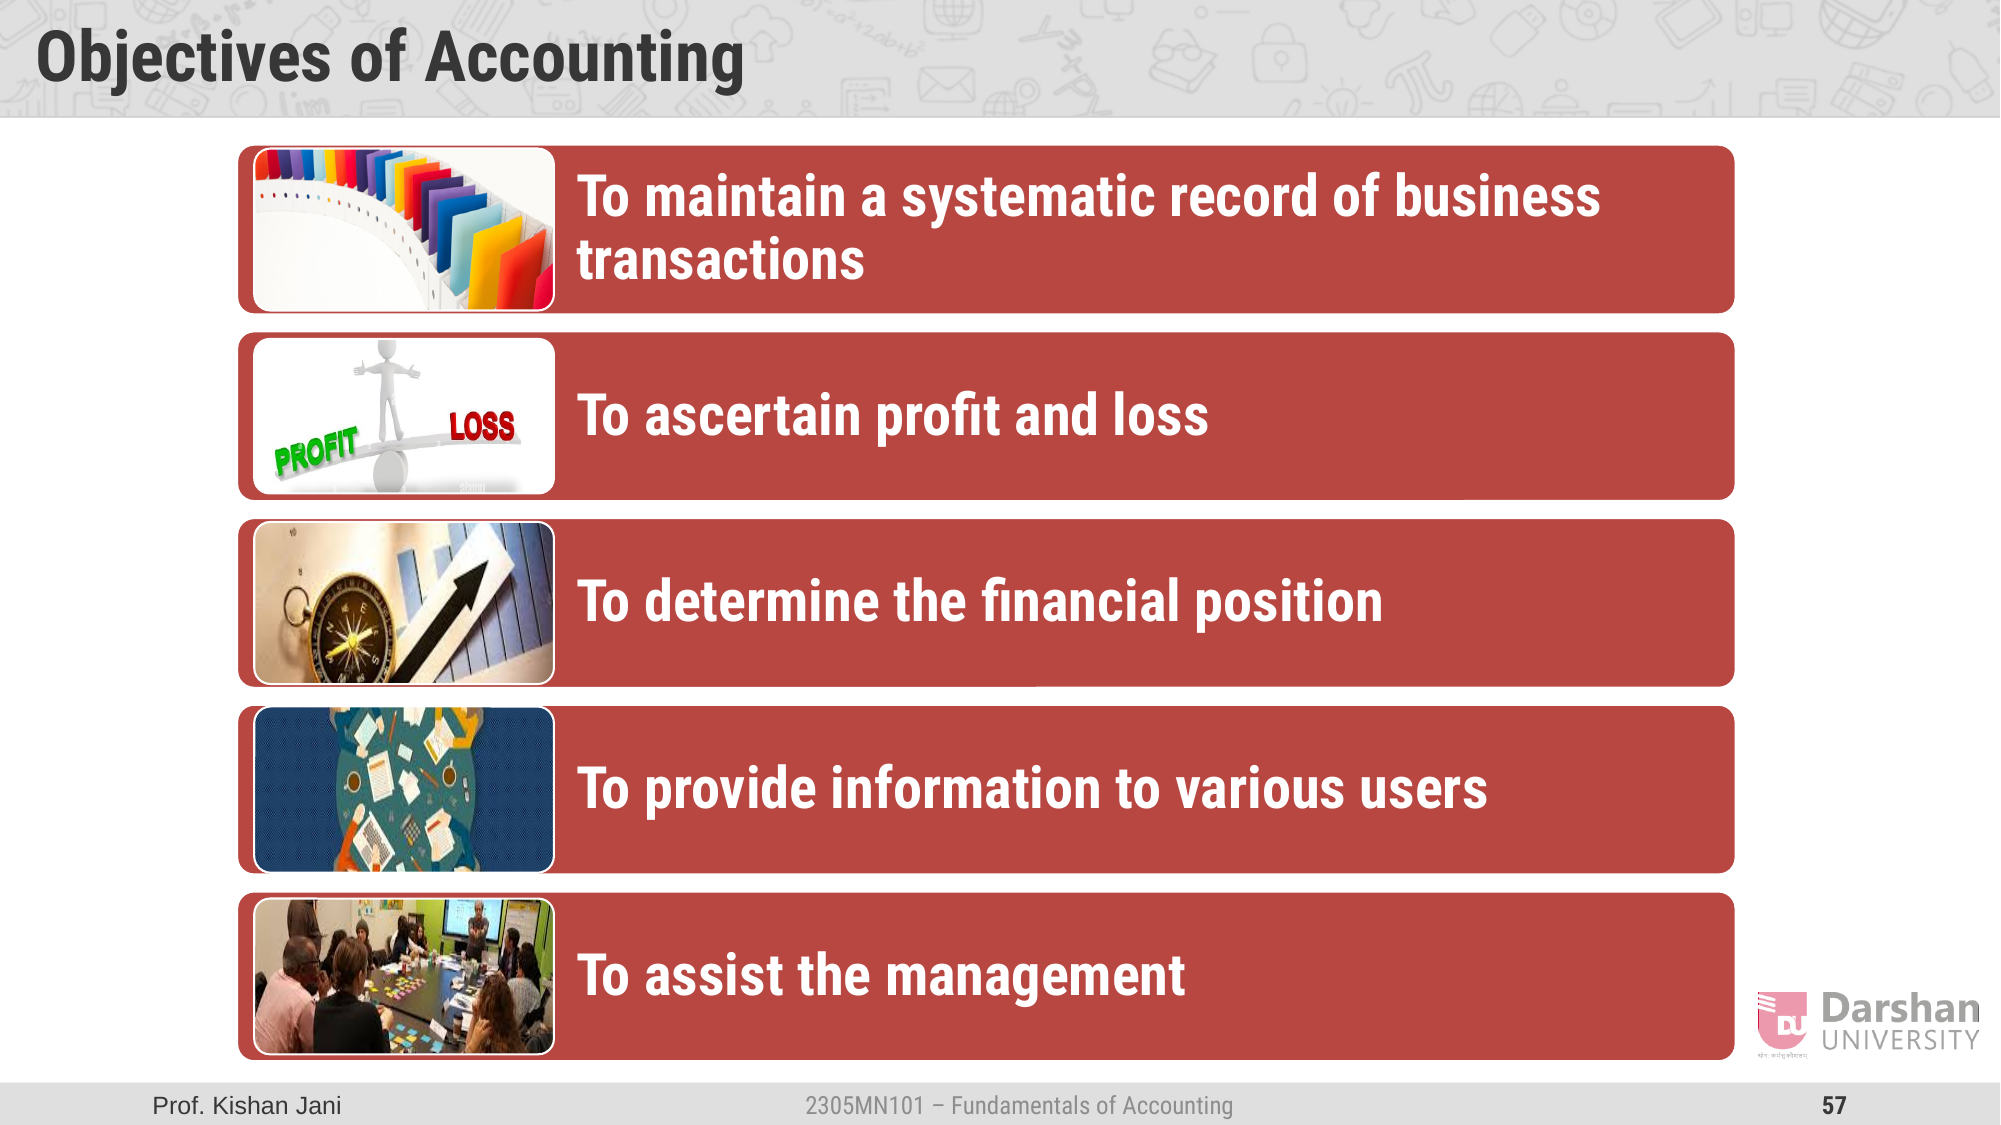

# Objectives of Accounting
To maintain a systematic record of business transactions
To ascertain profit and loss
To determine the financial position
To provide information to various users
To assist the management